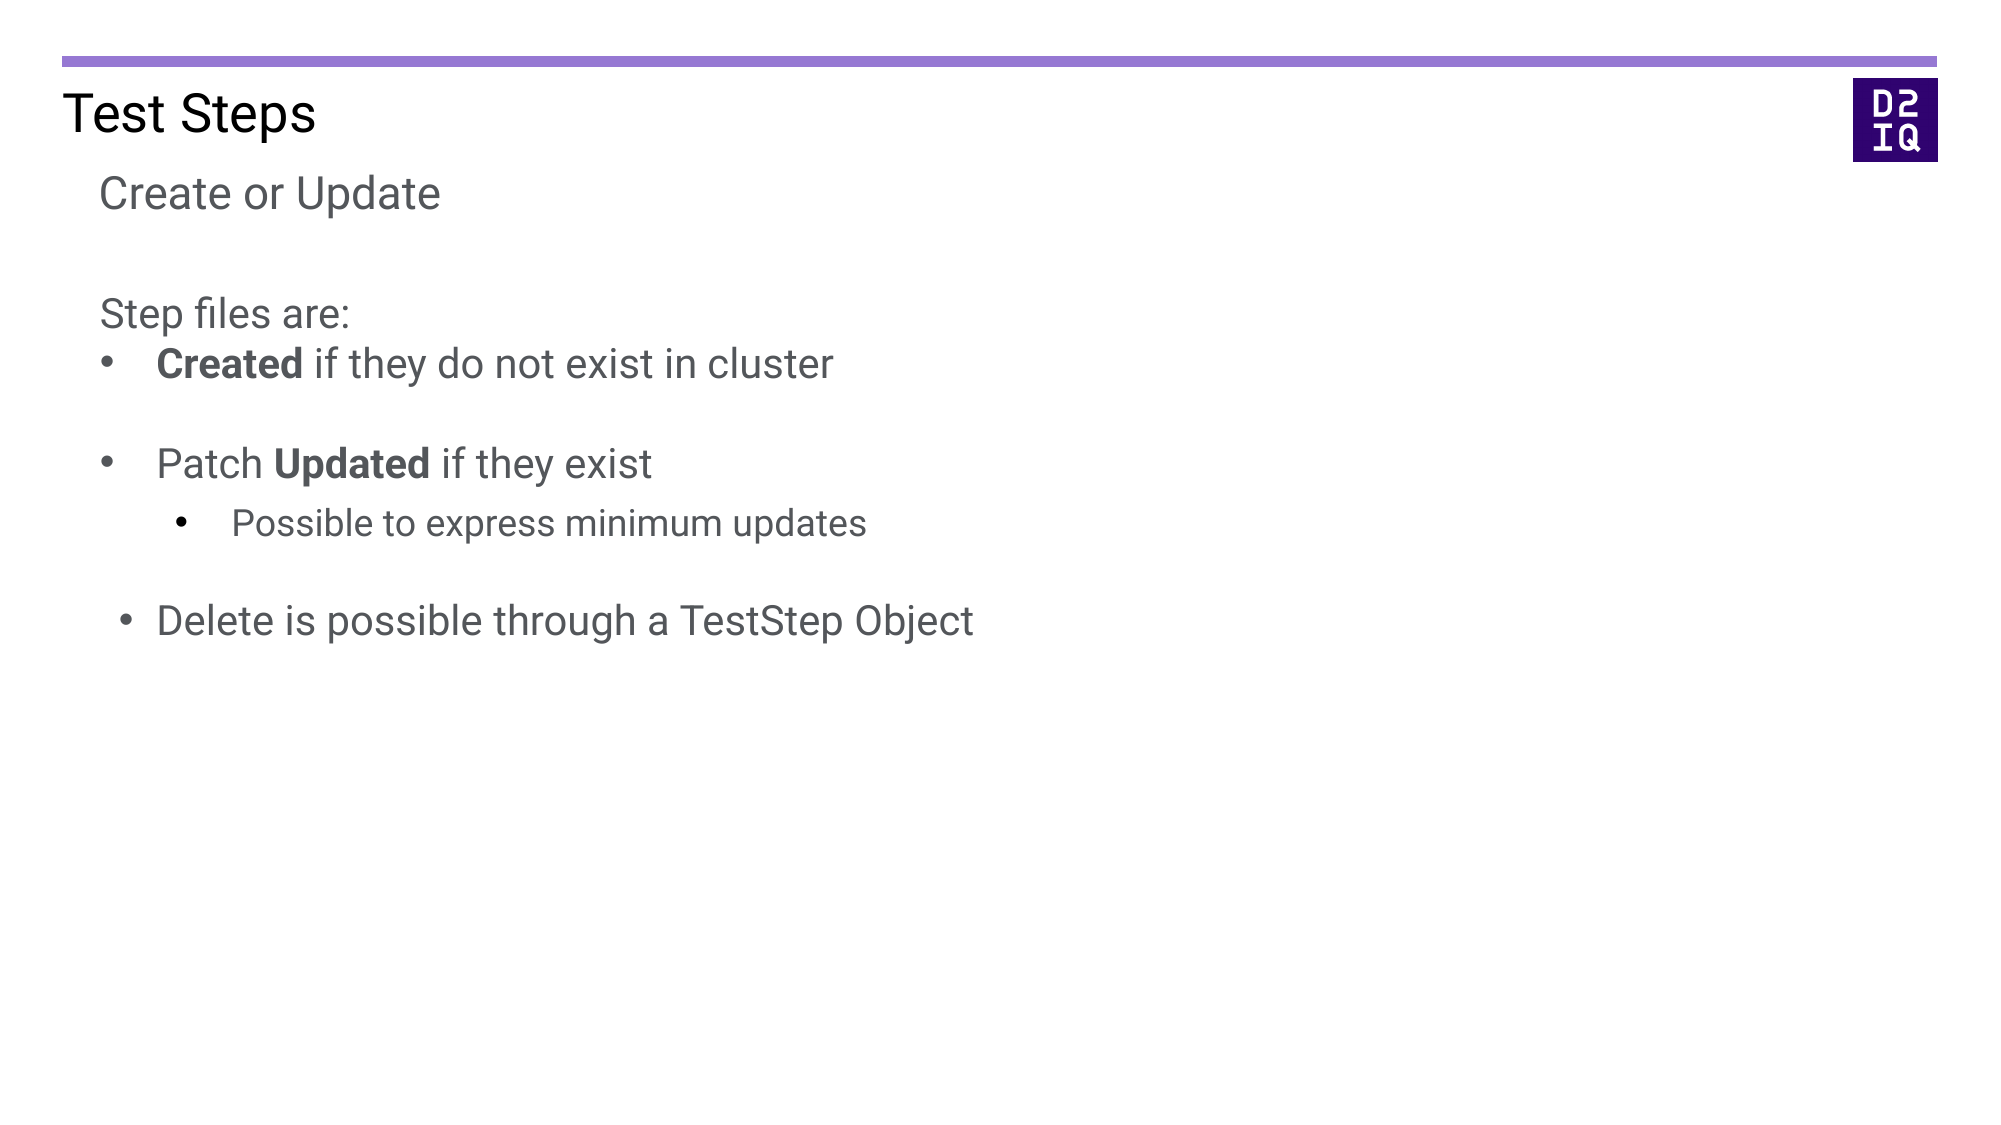

# Test Steps
Create or Update
Step files are:
Created if they do not exist in cluster

Patch Updated if they exist
Possible to express minimum updates

Delete is possible through a TestStep Object